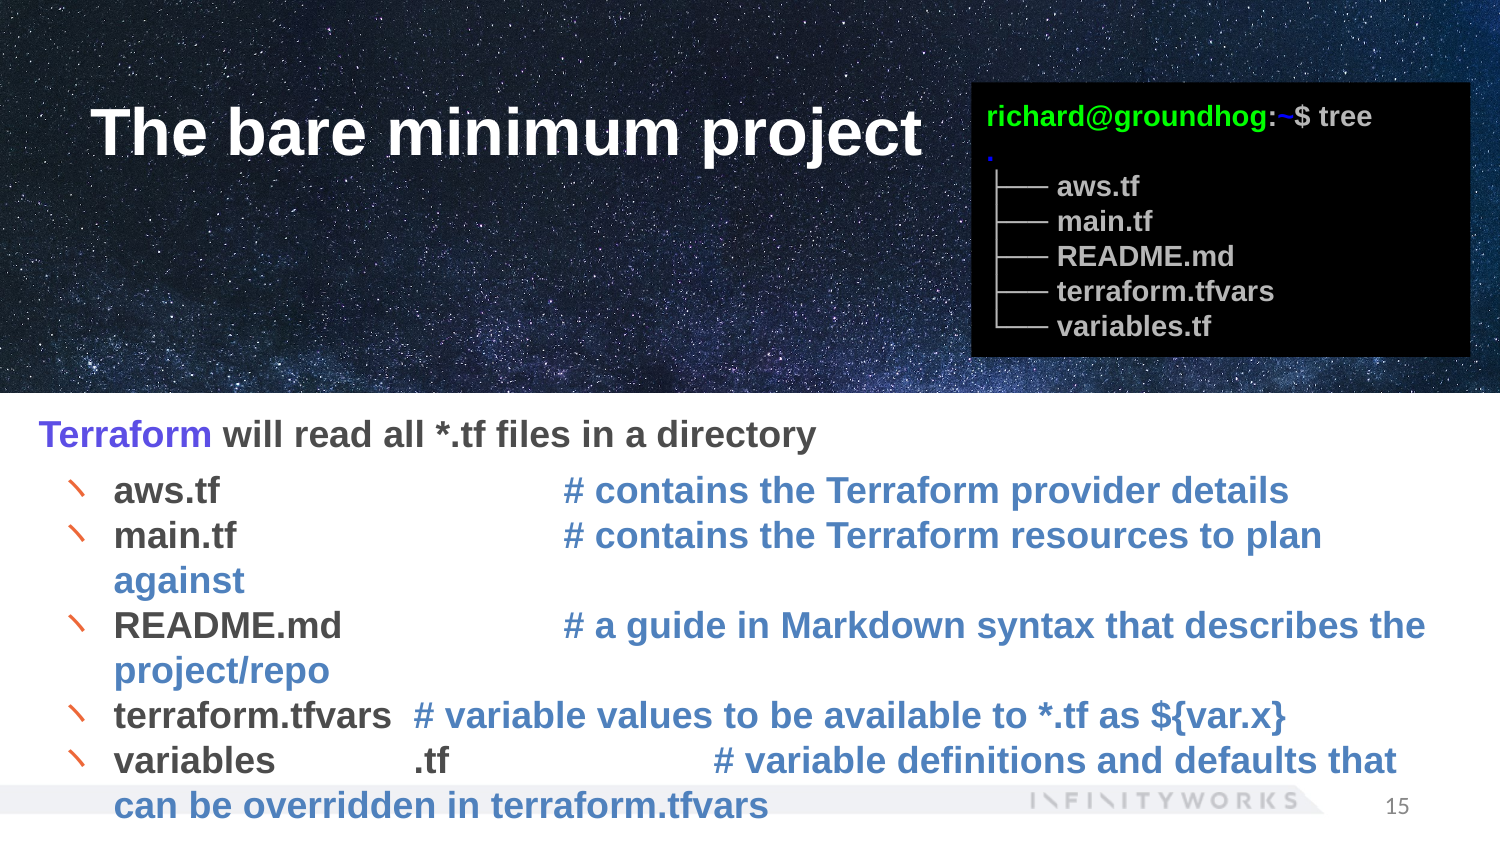

# The bare minimum project
richard@groundhog:~$ tree
.
├── aws.tf
├── main.tf
├── README.md
├── terraform.tfvars
└── variables.tf
Terraform will read all *.tf files in a directory
aws.tf			# contains the Terraform provider details
main.tf			# contains the Terraform resources to plan against
README.md		# a guide in Markdown syntax that describes the project/repo
terraform.tfvars	# variable values to be available to *.tf as ${var.x}
variables	.tf		# variable definitions and defaults that can be overridden in terraform.tfvars

15